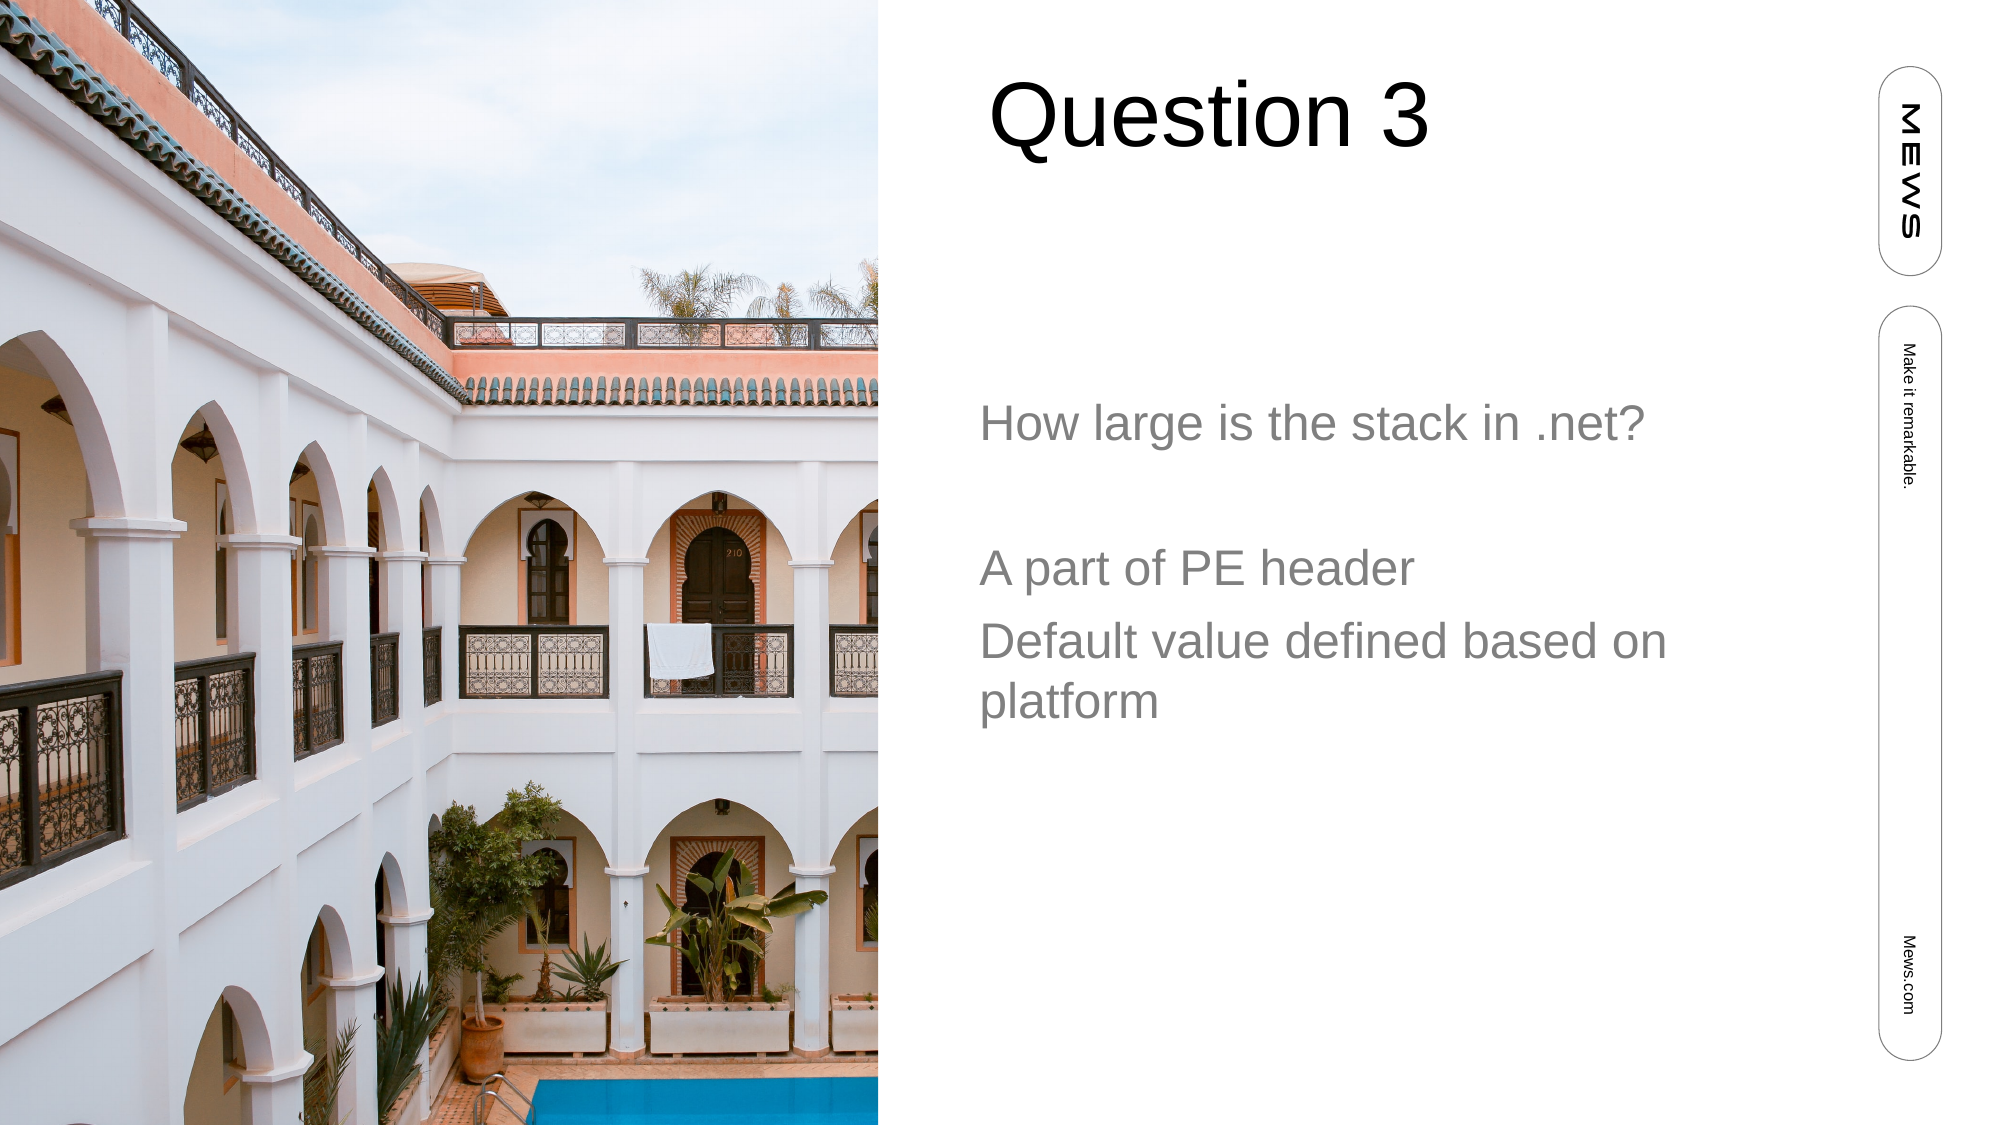

Question 3

How large is the stack in .net?

A part of PE header
Default value defined based on platform